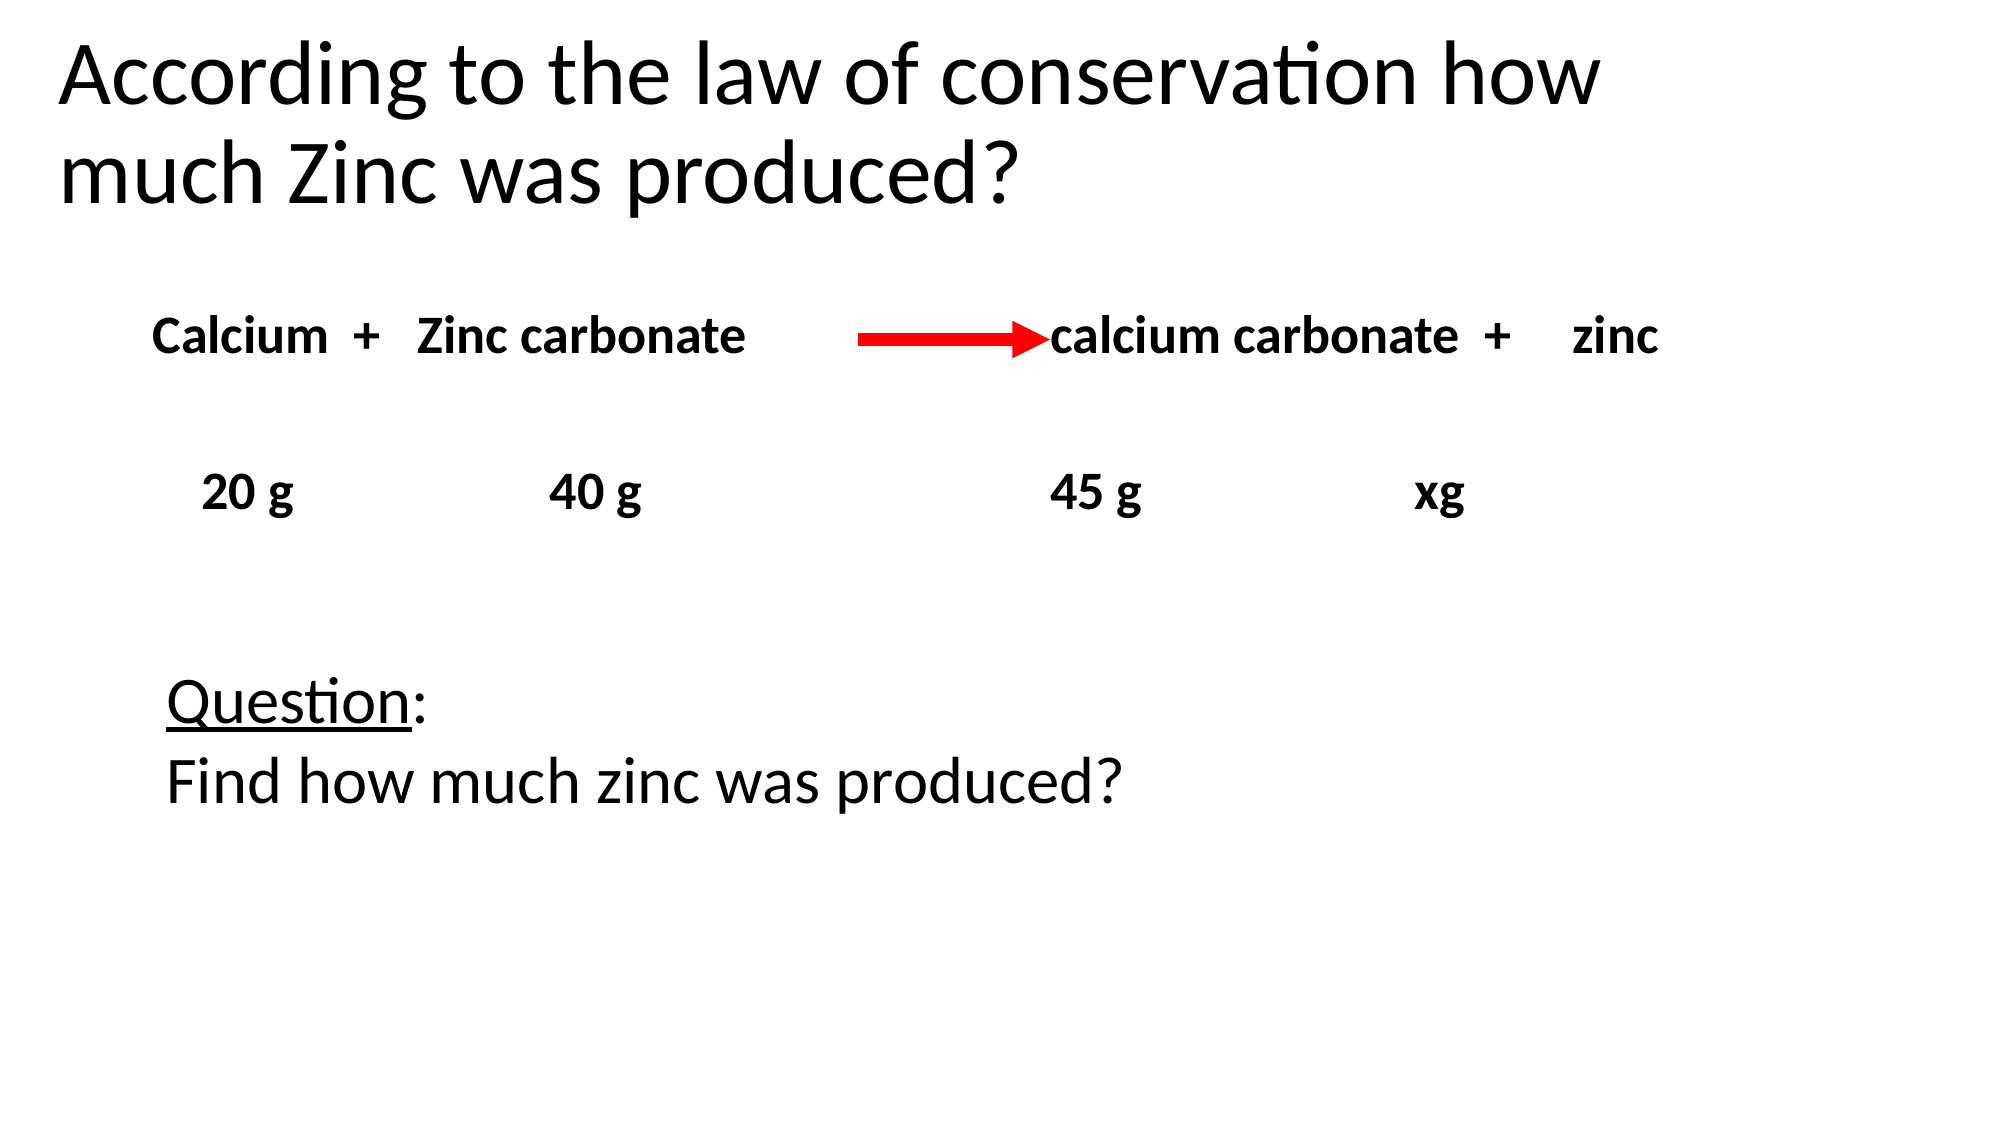

# According to the law of conservation how much Zinc was produced?
Calcium  +   Zinc carbonate           		     calcium carbonate  +     zinc

    20 g                     40 g				  				     45 g 		            xg

Question:
Find how much zinc was produced?